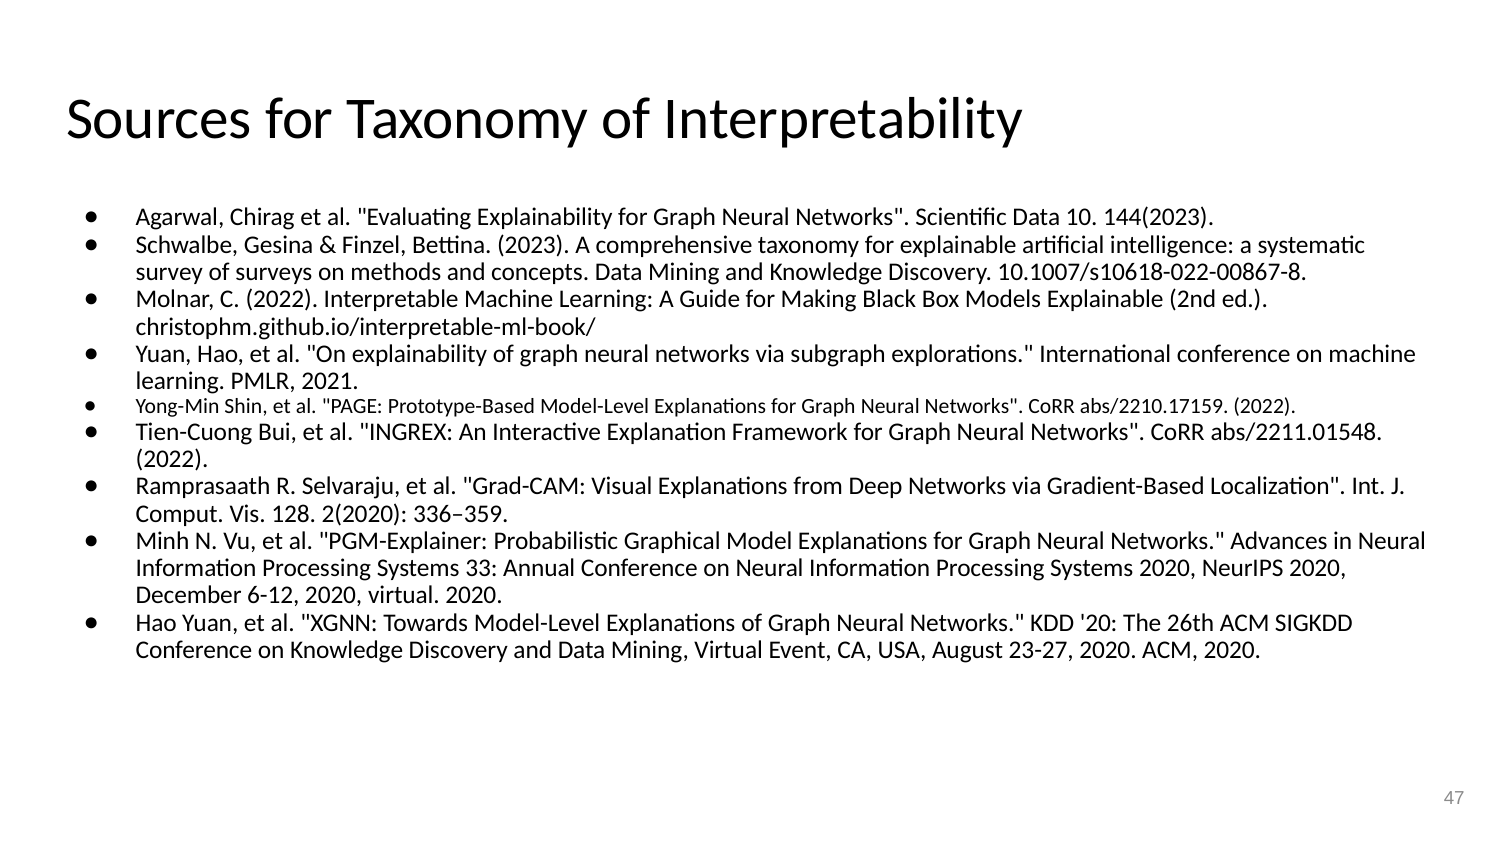

# Sources for Taxonomy of Interpretability
Agarwal, Chirag et al. "Evaluating Explainability for Graph Neural Networks". Scientific Data 10. 144(2023).
Schwalbe, Gesina & Finzel, Bettina. (2023). A comprehensive taxonomy for explainable artificial intelligence: a systematic survey of surveys on methods and concepts. Data Mining and Knowledge Discovery. 10.1007/s10618-022-00867-8.
Molnar, C. (2022). Interpretable Machine Learning: A Guide for Making Black Box Models Explainable (2nd ed.). christophm.github.io/interpretable-ml-book/
Yuan, Hao, et al. "On explainability of graph neural networks via subgraph explorations." International conference on machine learning. PMLR, 2021.
Yong-Min Shin, et al. "PAGE: Prototype-Based Model-Level Explanations for Graph Neural Networks". CoRR abs/2210.17159. (2022).
Tien-Cuong Bui, et al. "INGREX: An Interactive Explanation Framework for Graph Neural Networks". CoRR abs/2211.01548. (2022).
Ramprasaath R. Selvaraju, et al. "Grad-CAM: Visual Explanations from Deep Networks via Gradient-Based Localization". Int. J. Comput. Vis. 128. 2(2020): 336–359.
Minh N. Vu, et al. "PGM-Explainer: Probabilistic Graphical Model Explanations for Graph Neural Networks." Advances in Neural Information Processing Systems 33: Annual Conference on Neural Information Processing Systems 2020, NeurIPS 2020, December 6-12, 2020, virtual. 2020.
Hao Yuan, et al. "XGNN: Towards Model-Level Explanations of Graph Neural Networks." KDD '20: The 26th ACM SIGKDD Conference on Knowledge Discovery and Data Mining, Virtual Event, CA, USA, August 23-27, 2020. ACM, 2020.

47